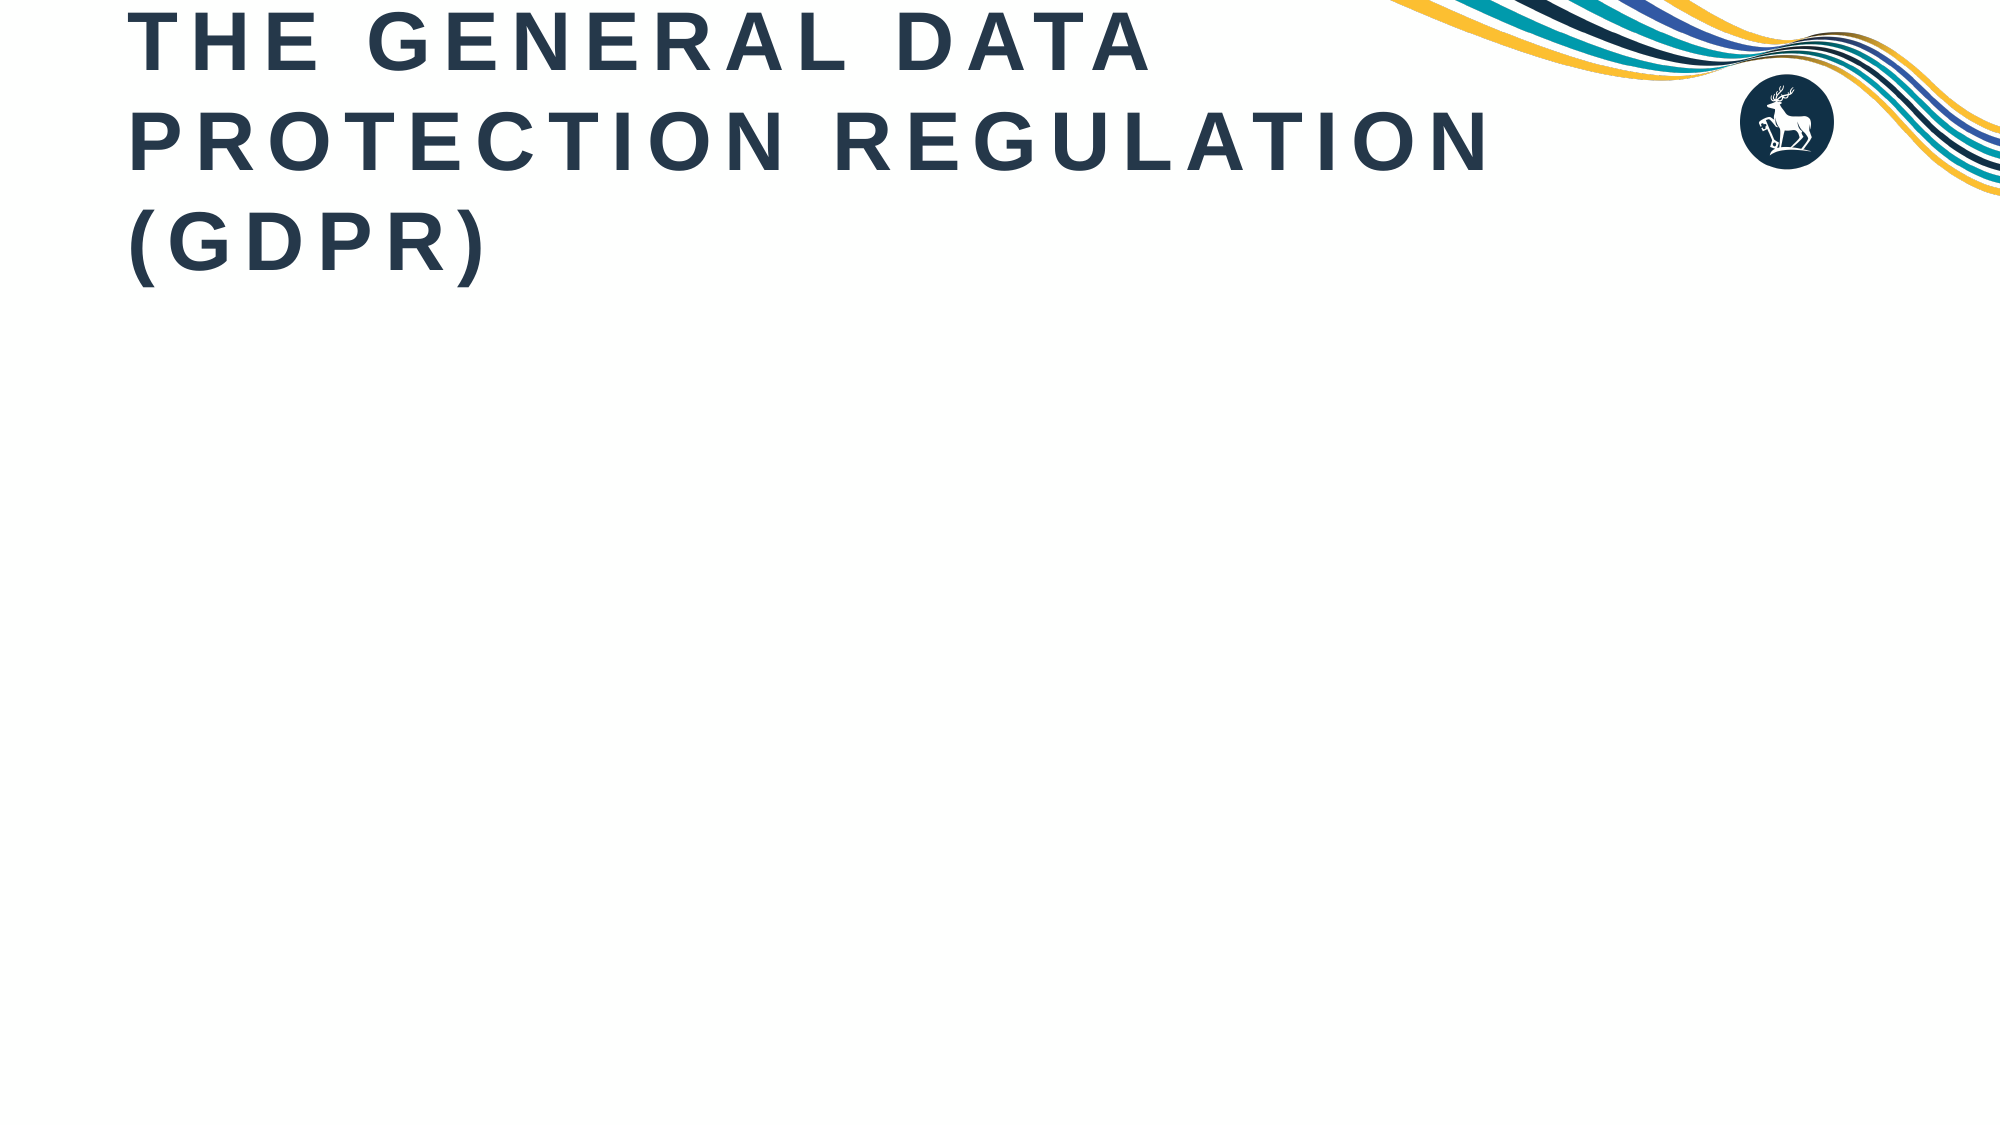

# The General Data Protection Regulation (GDPR)